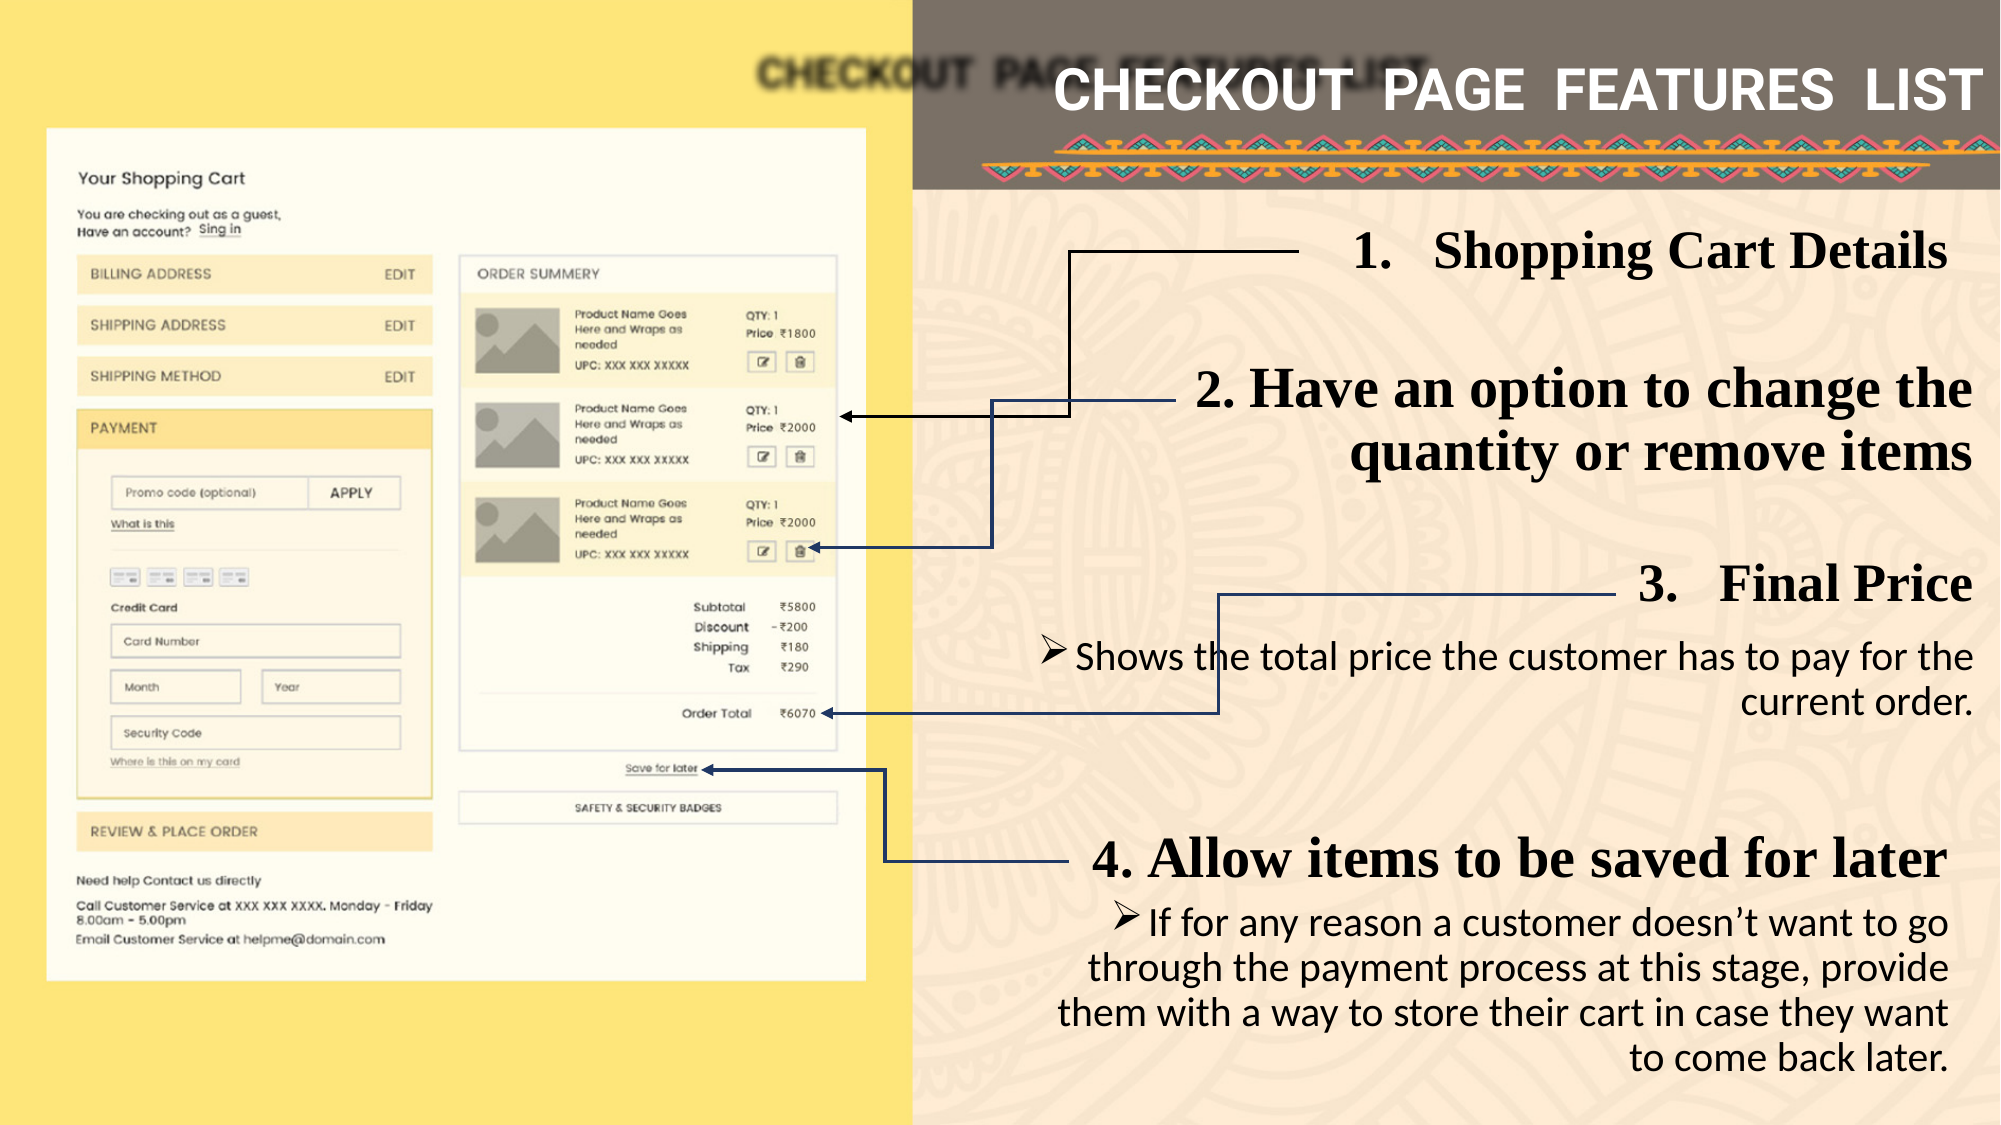

# CHECKOUT  PAGE  FEATURES  LIST
1.   Shopping Cart Details

2. Have an option to change the quantity or remove items
3.   Final Price
Shows the total price the customer has to pay for the current order.
4. Allow items to be saved for later
If for any reason a customer doesn’t want to go through the payment process at this stage, provide them with a way to store their cart in case they want to come back later.